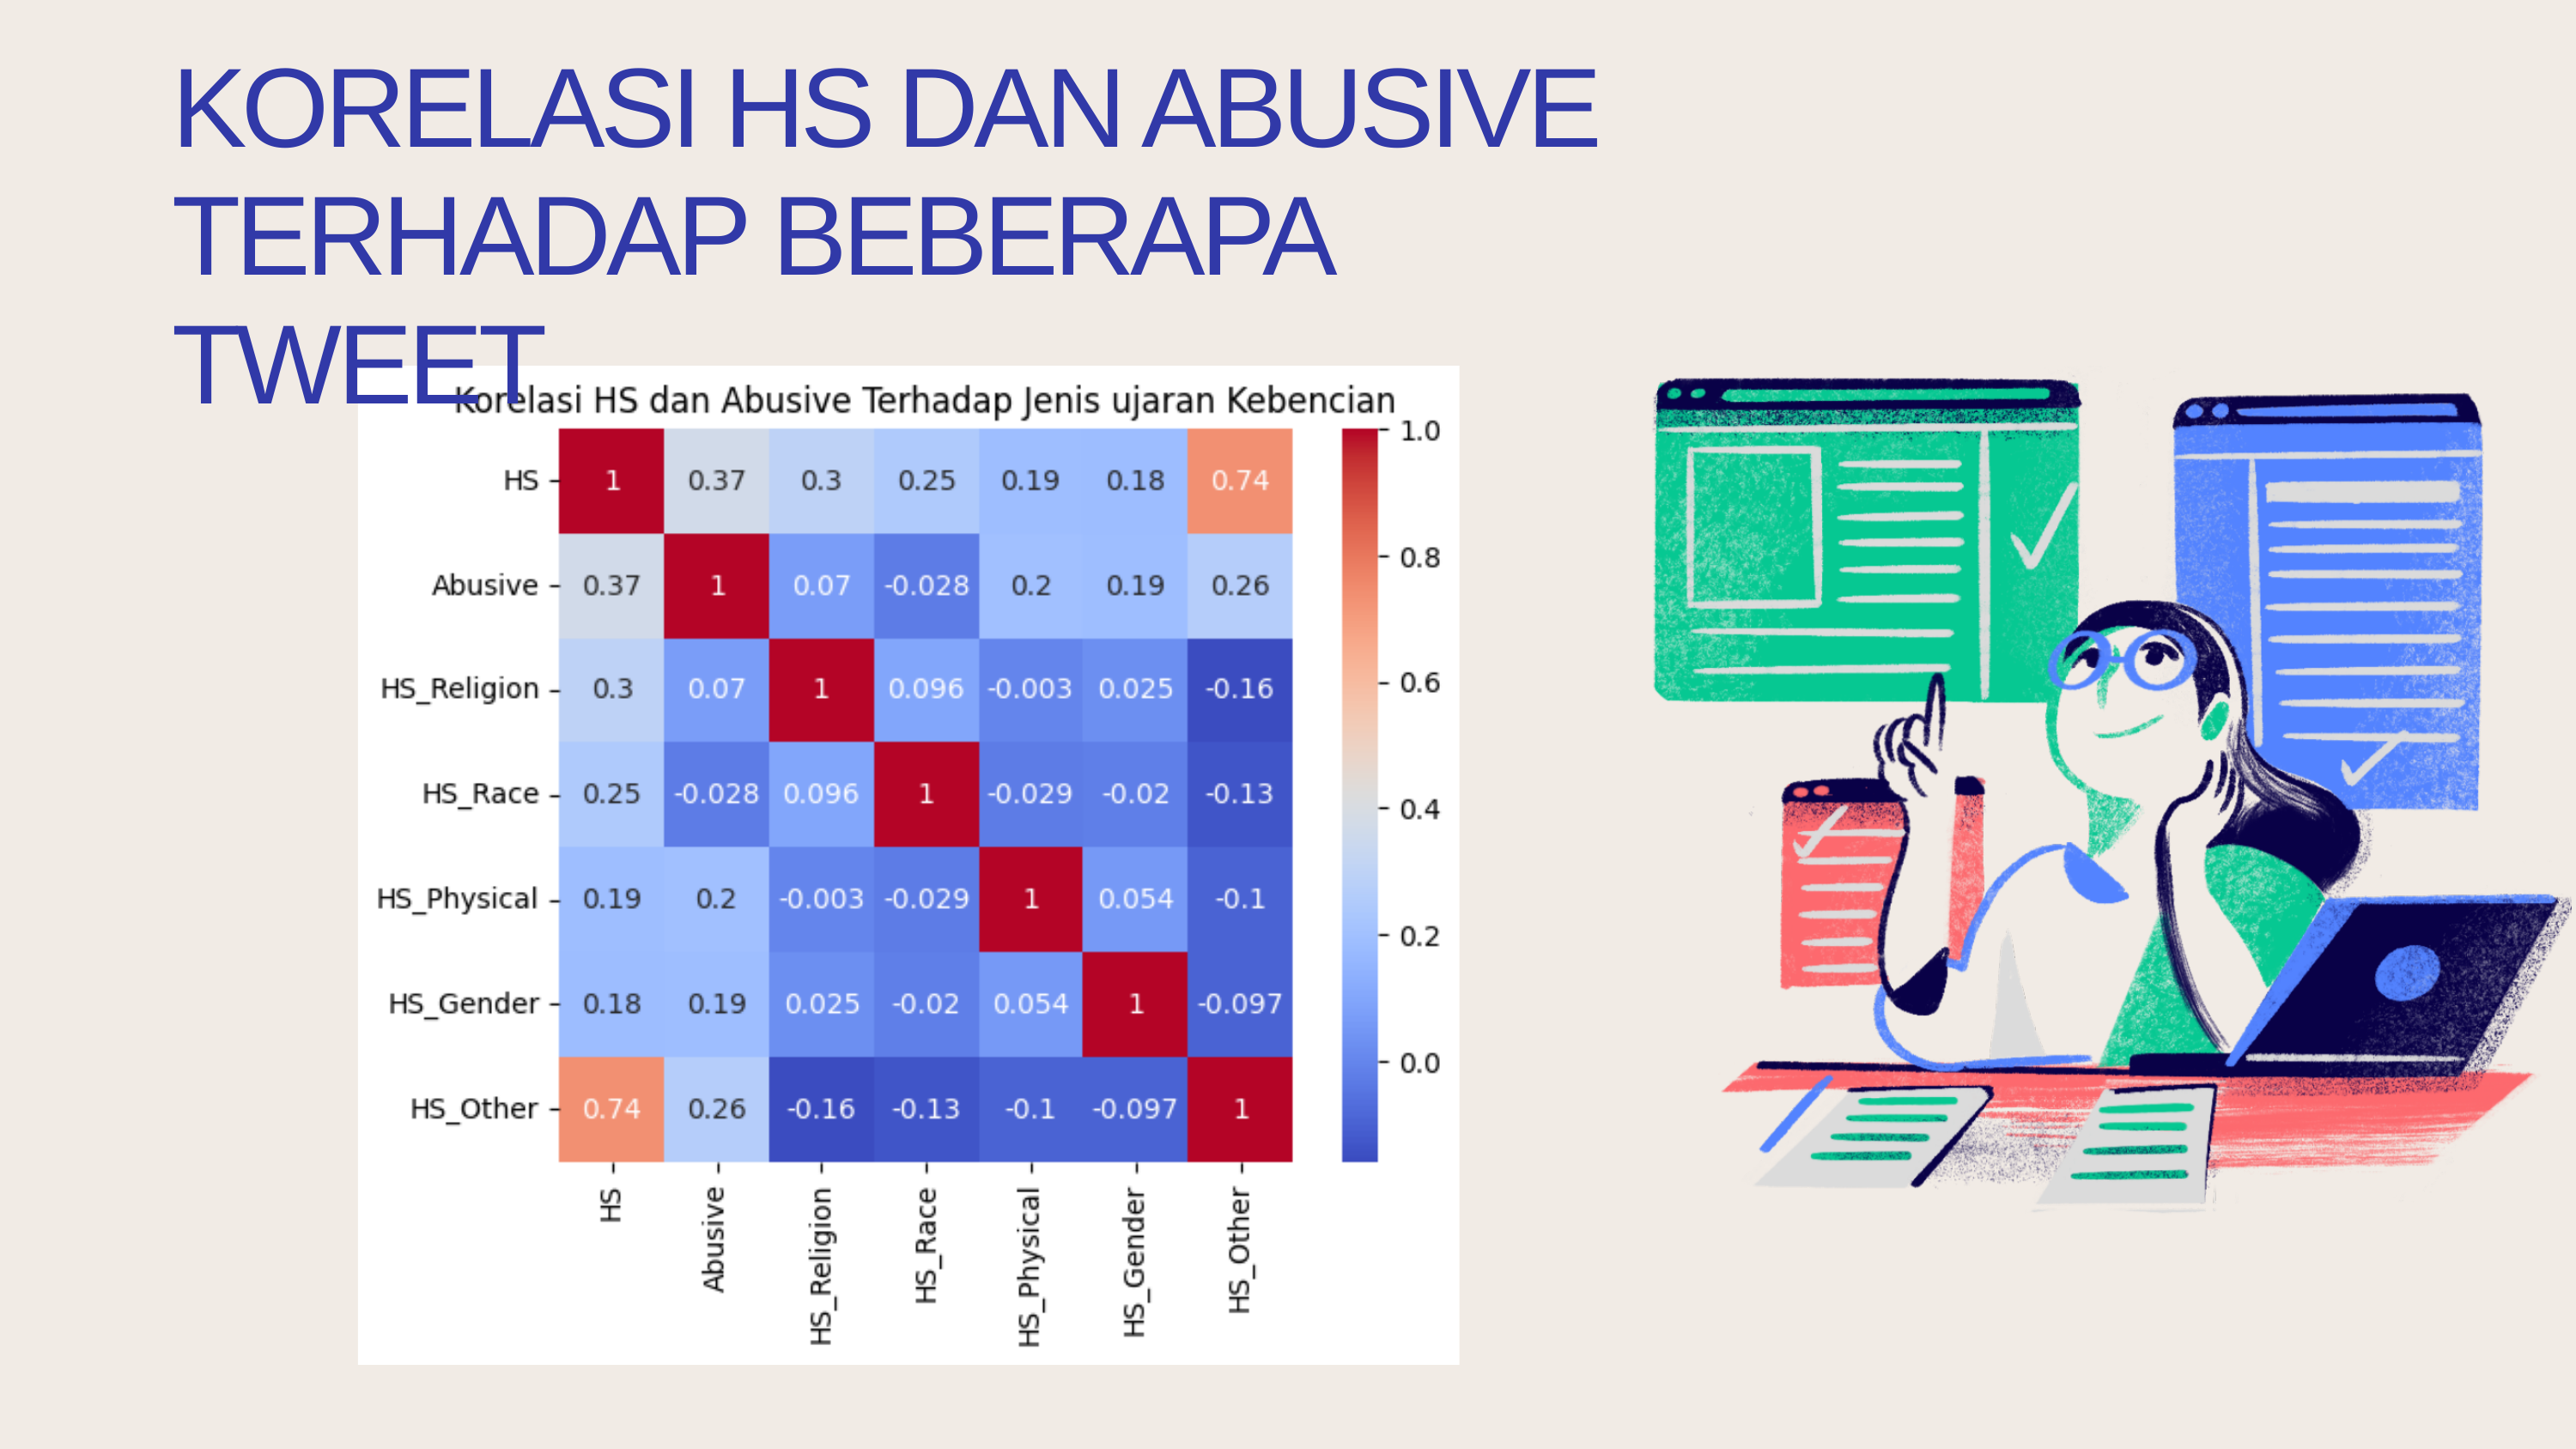

KORELASI HS DAN ABUSIVE TERHADAP BEBERAPA TWEET